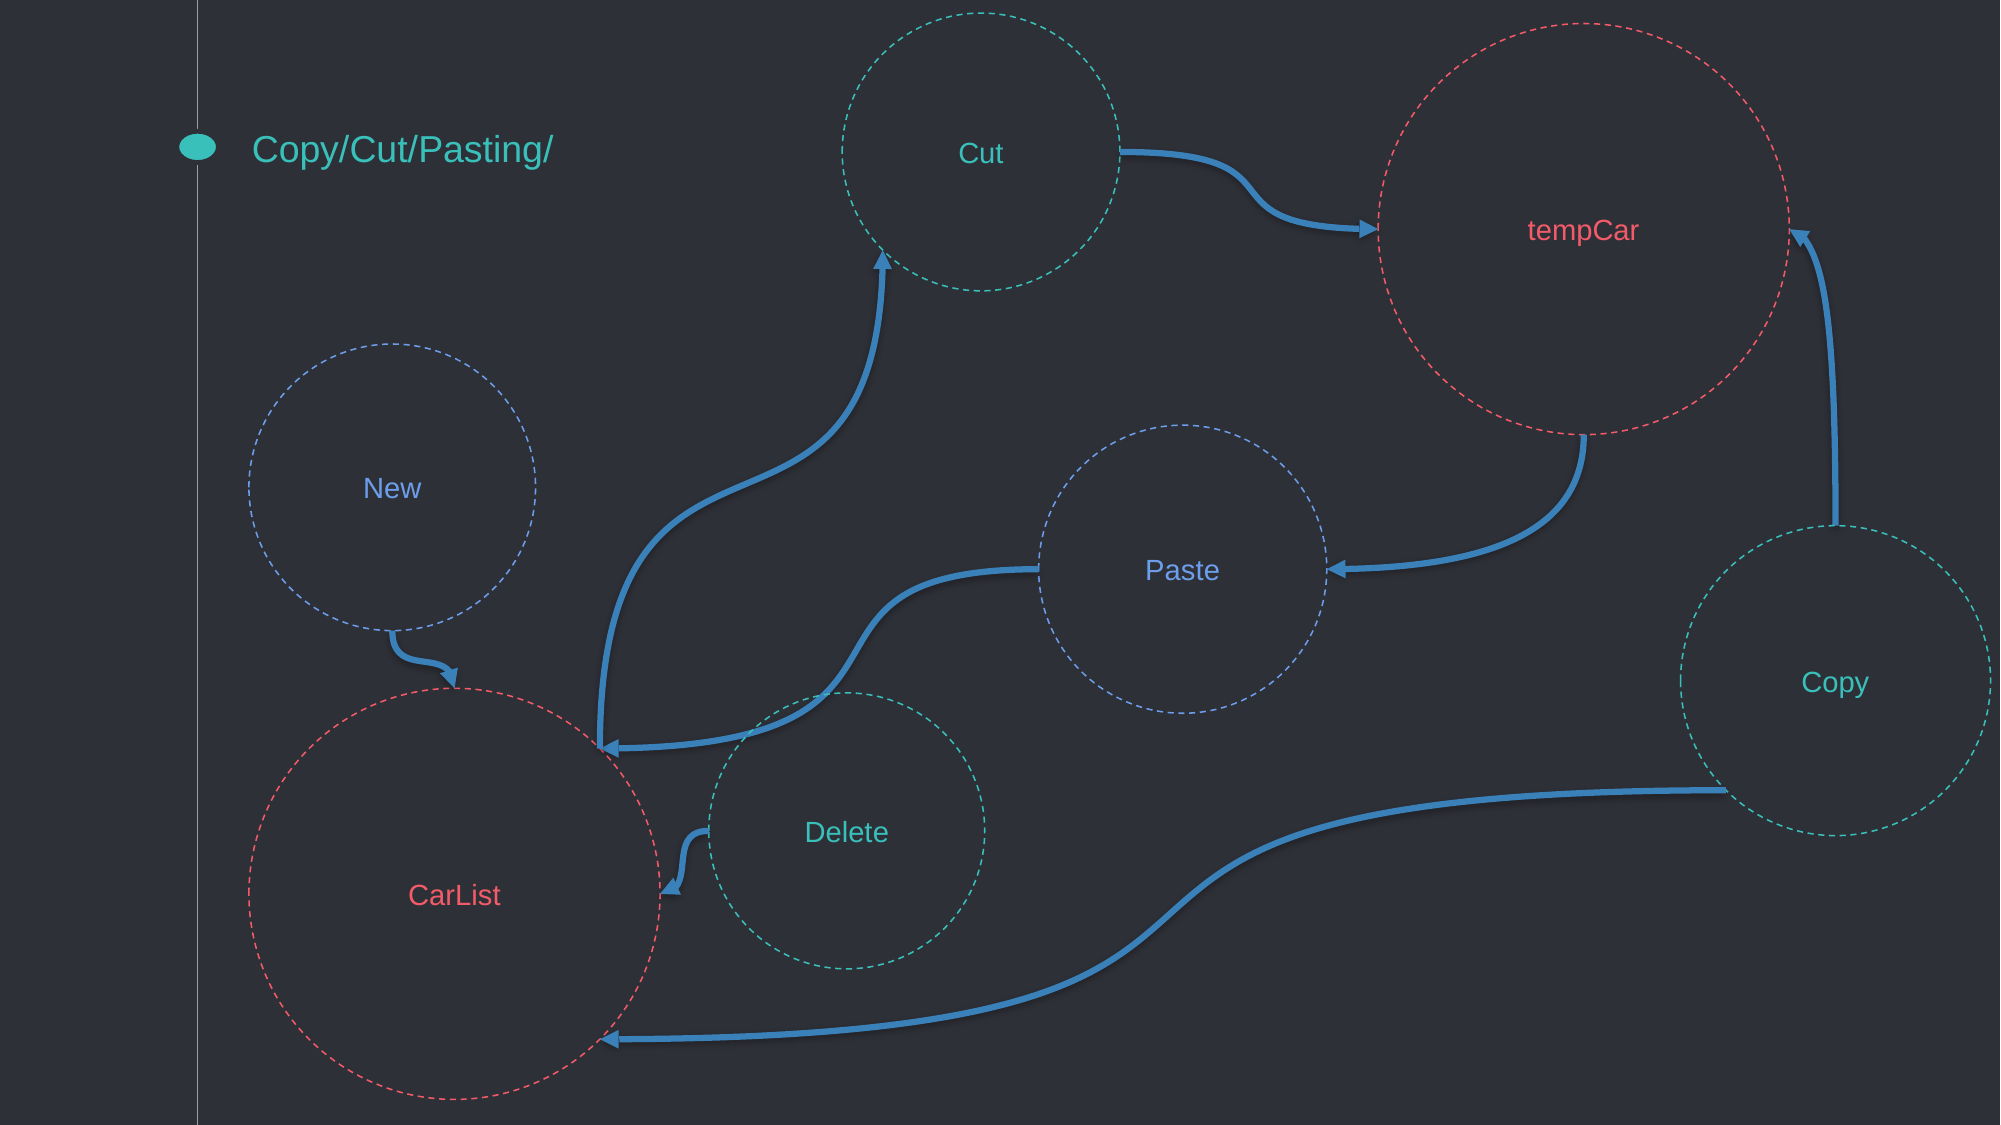

Cut
tempCar
# Copy/Cut/Pasting/
New
Paste
Copy
CarList
Delete